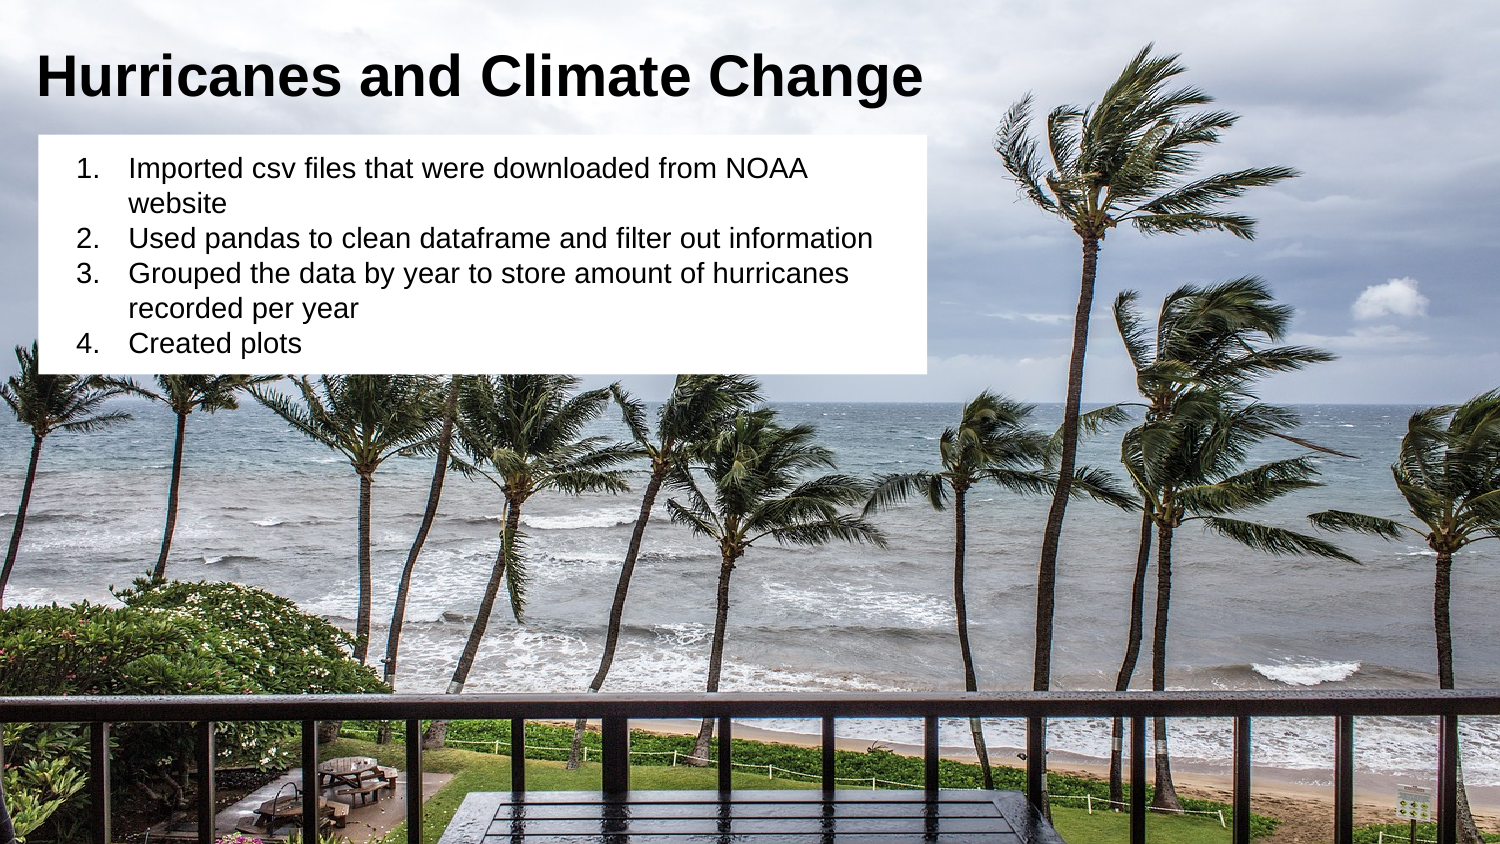

# Hurricanes and Climate Change
Imported csv files that were downloaded from NOAA website
Used pandas to clean dataframe and filter out information
Grouped the data by year to store amount of hurricanes recorded per year
Created plots